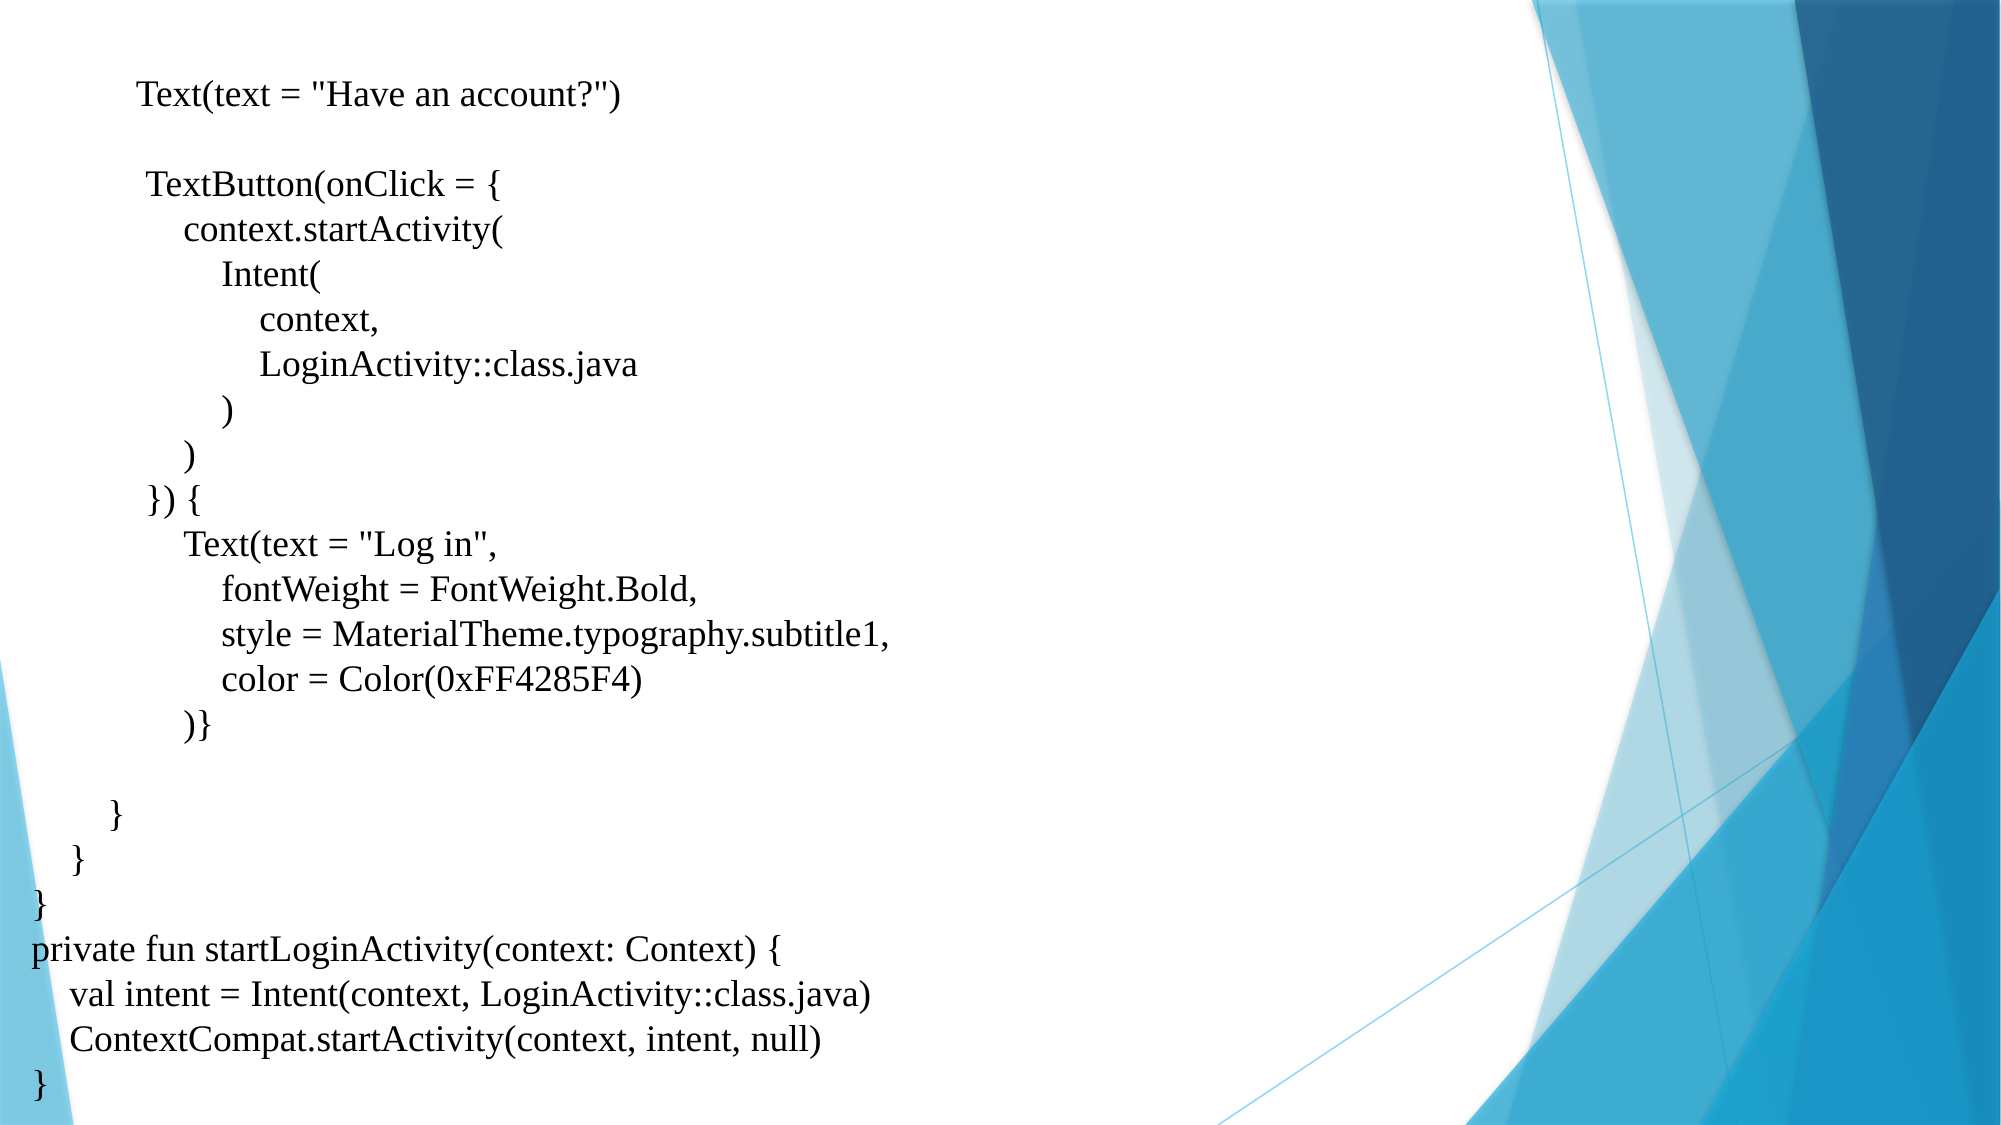

Text(text = "Have an account?")

            TextButton(onClick = {
                context.startActivity(
                    Intent(
                        context,
                        LoginActivity::class.java
                    )
                )
            }) {
                Text(text = "Log in",
                    fontWeight = FontWeight.Bold,
                    style = MaterialTheme.typography.subtitle1,
                    color = Color(0xFF4285F4)
                )}

        }
    }
}
private fun startLoginActivity(context: Context) {
    val intent = Intent(context, LoginActivity::class.java)
    ContextCompat.startActivity(context, intent, null)
}